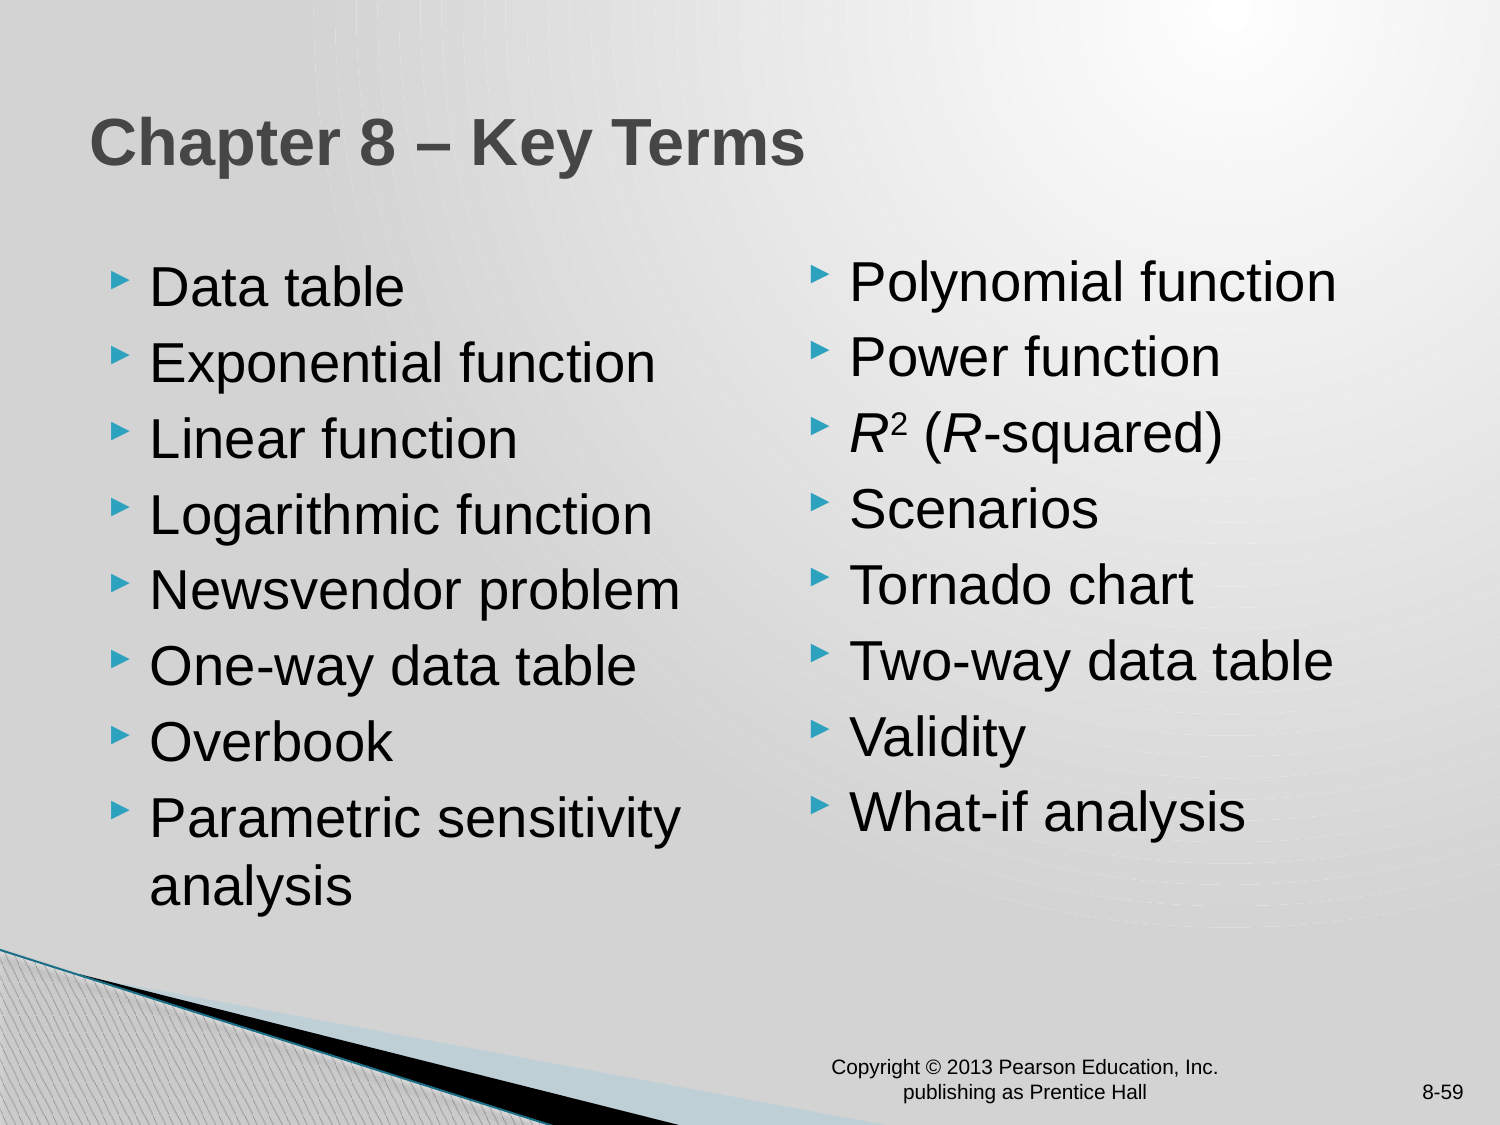

# Chapter 8 – Key Terms
Polynomial function
Power function
R2 (R-squared)
Scenarios
Tornado chart
Two-way data table
Validity
What-if analysis
Data table
Exponential function
Linear function
Logarithmic function
Newsvendor problem
One-way data table
Overbook
Parametric sensitivity analysis
Copyright © 2013 Pearson Education, Inc. publishing as Prentice Hall
8-59